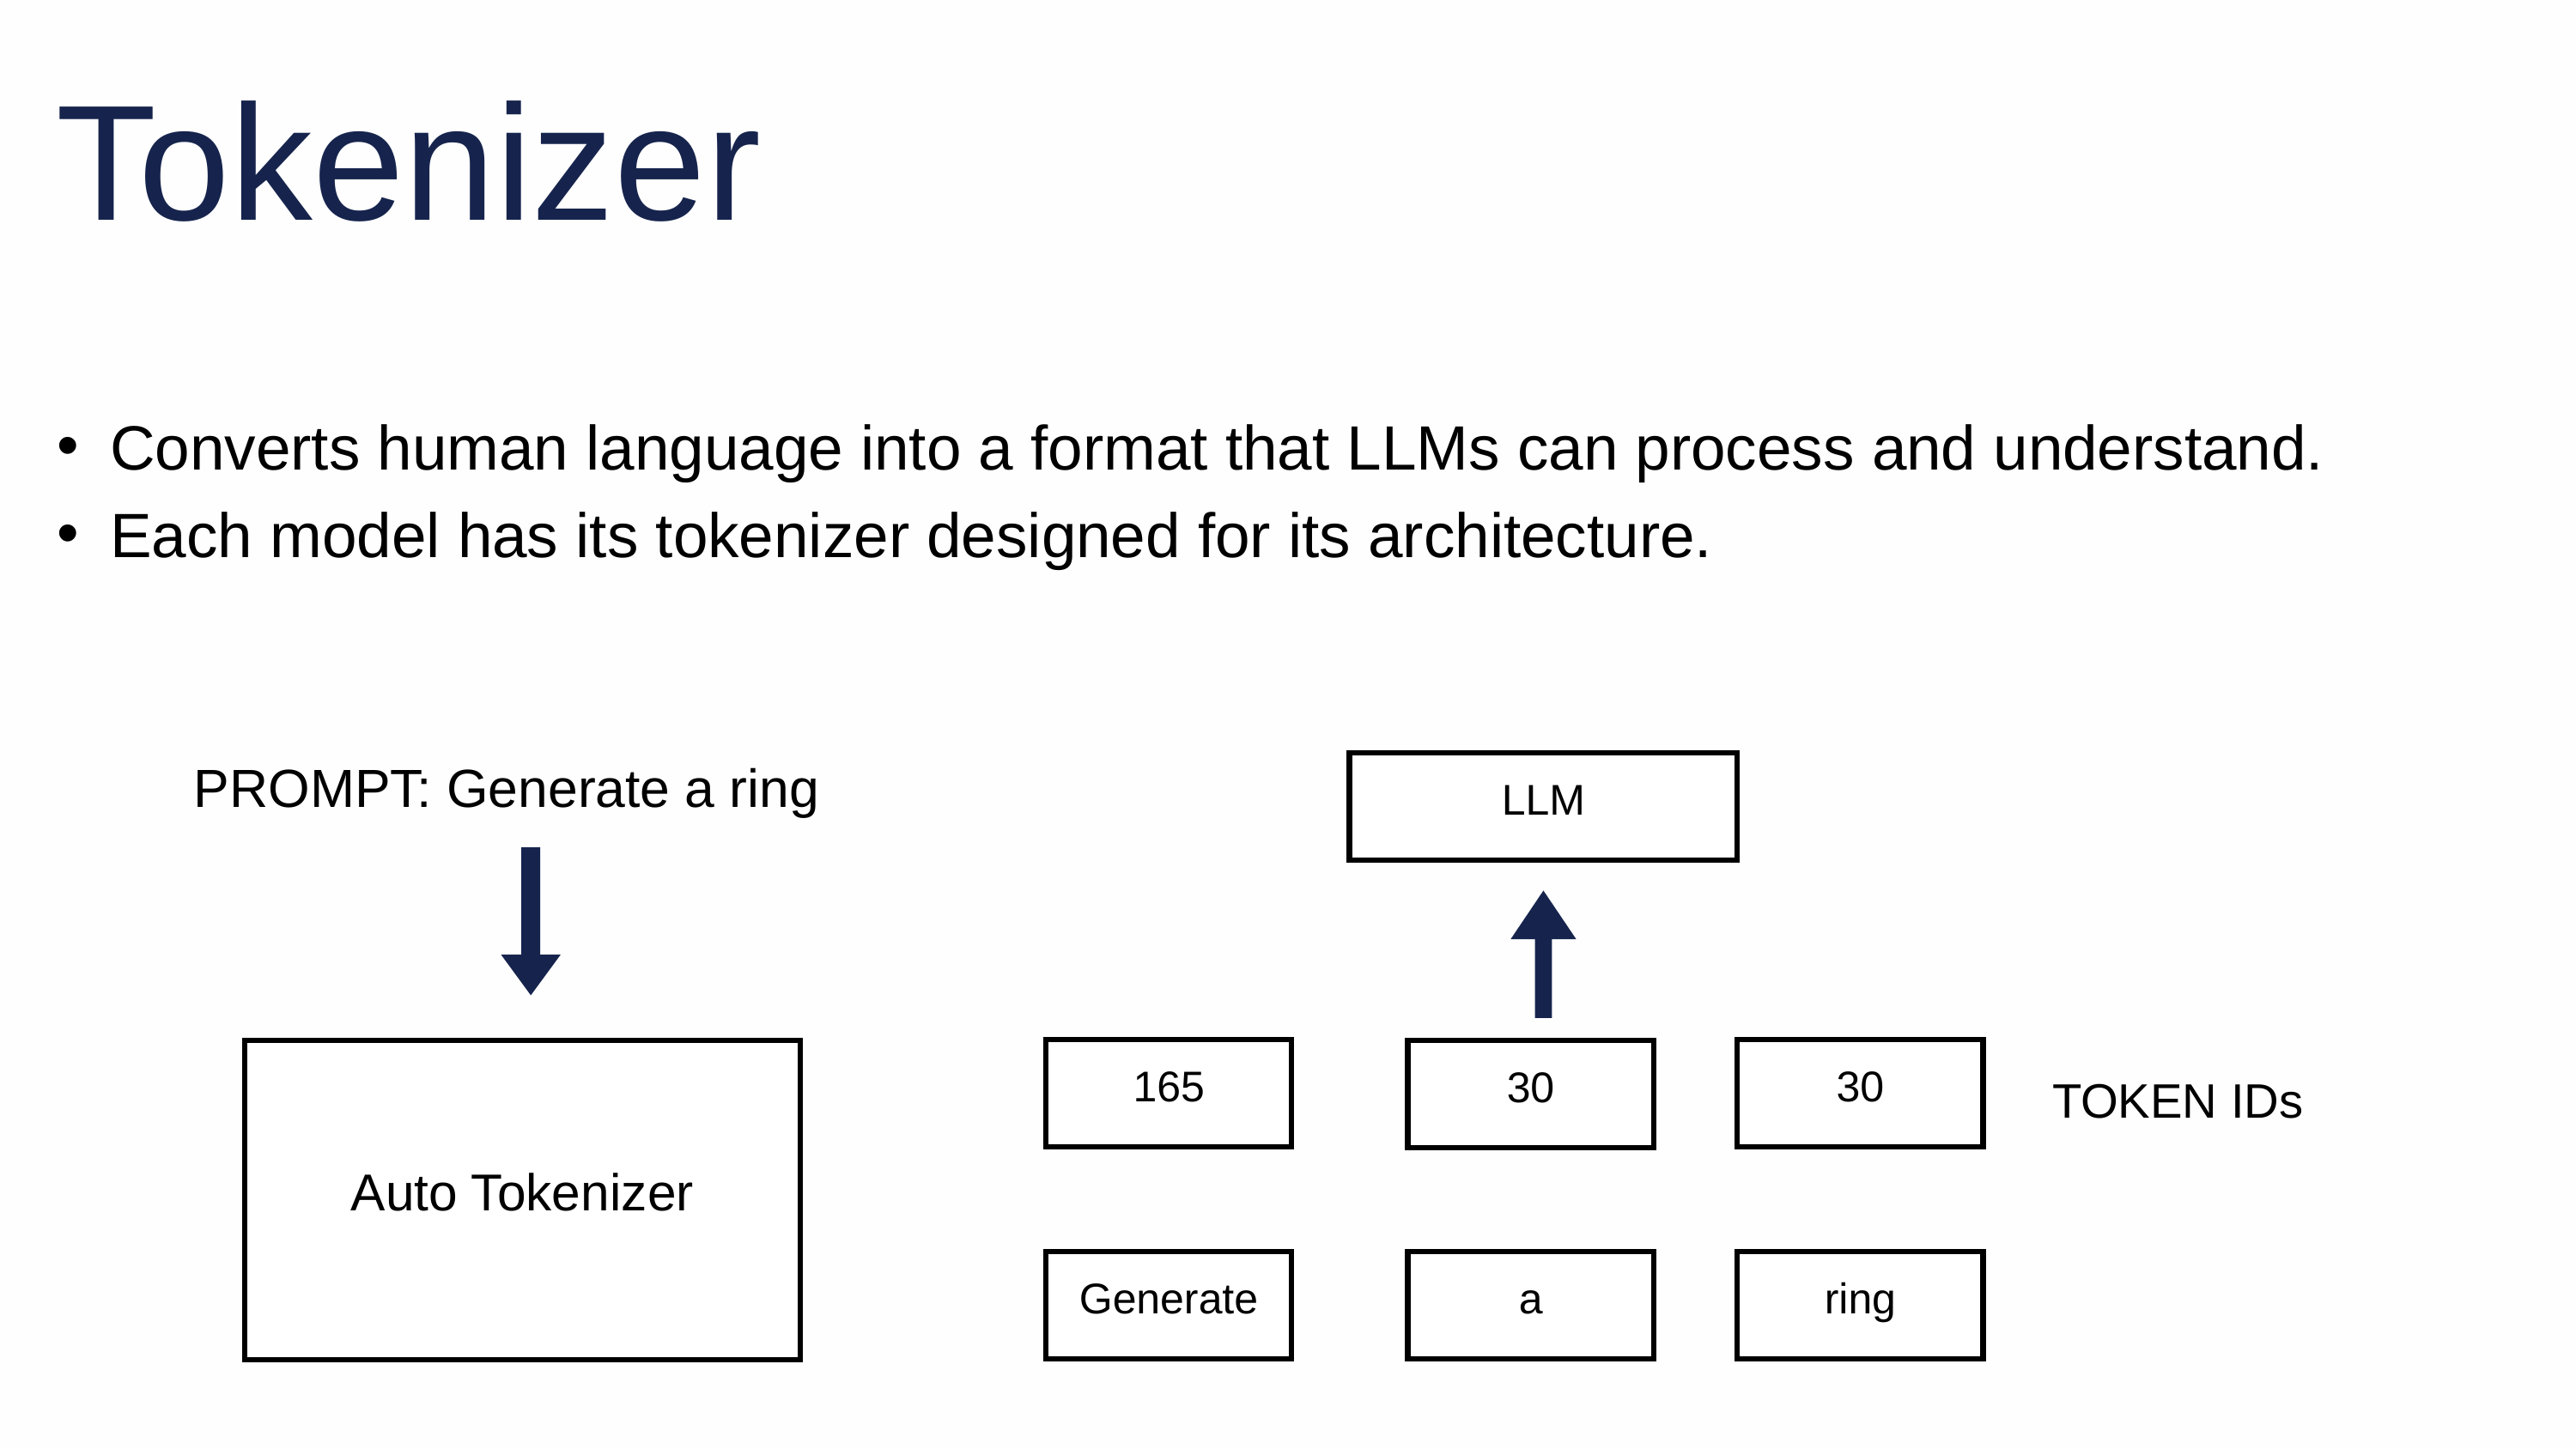

Tokenizer
Converts human language into a format that LLMs can process and understand.
Each model has its tokenizer designed for its architecture.
PROMPT: Generate a ring

LLM

165

30

Auto Tokenizer

30
TOKEN IDs

Generate

a

ring